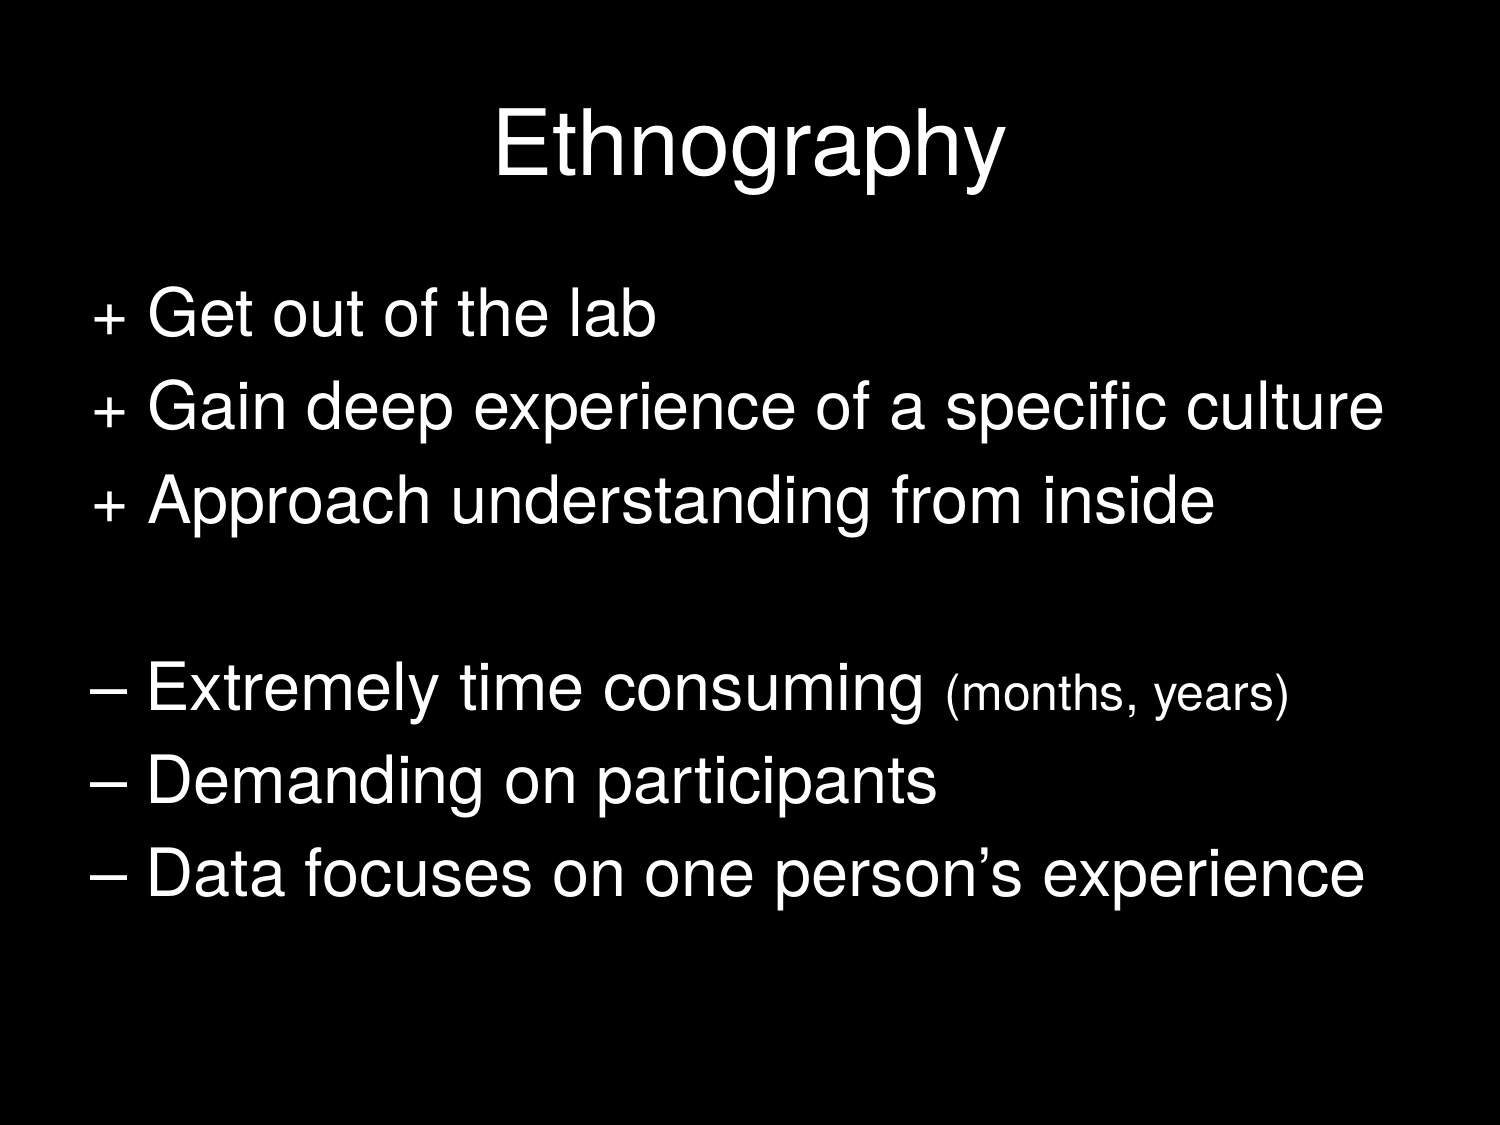

# Ethnography
+ Get out of the lab
+ Gain deep experience of a specific culture
+ Approach understanding from inside

– Extremely time consuming (months, years)
– Demanding on participants
– Data focuses on one person’s experience